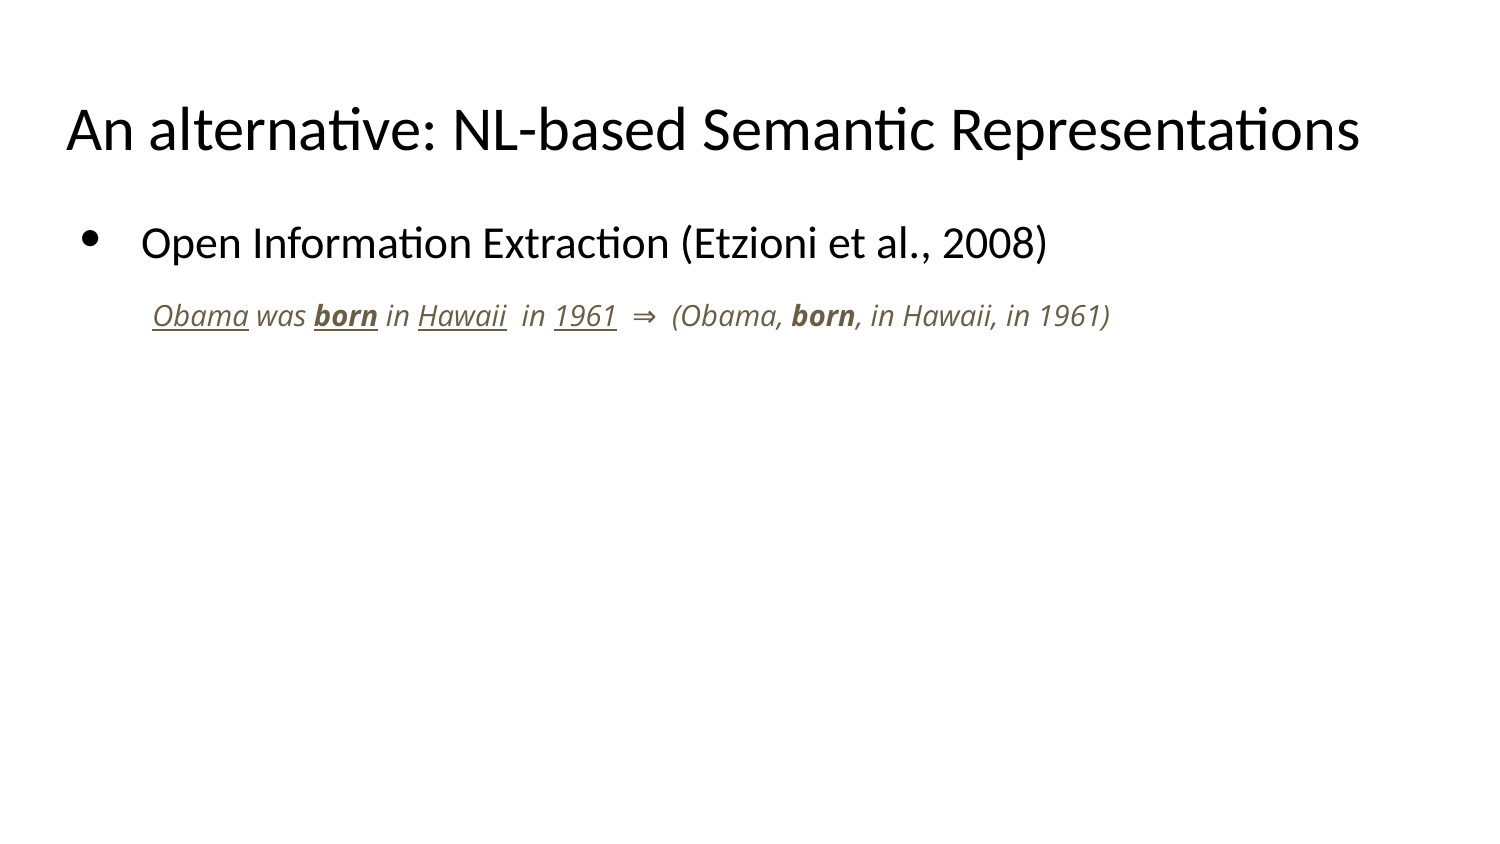

# An alternative: NL-based Semantic Representations
Open Information Extraction (Etzioni et al., 2008)
 Obama was born in Hawaii  in 1961  ⇒  (Obama, born, in Hawaii, in 1961)